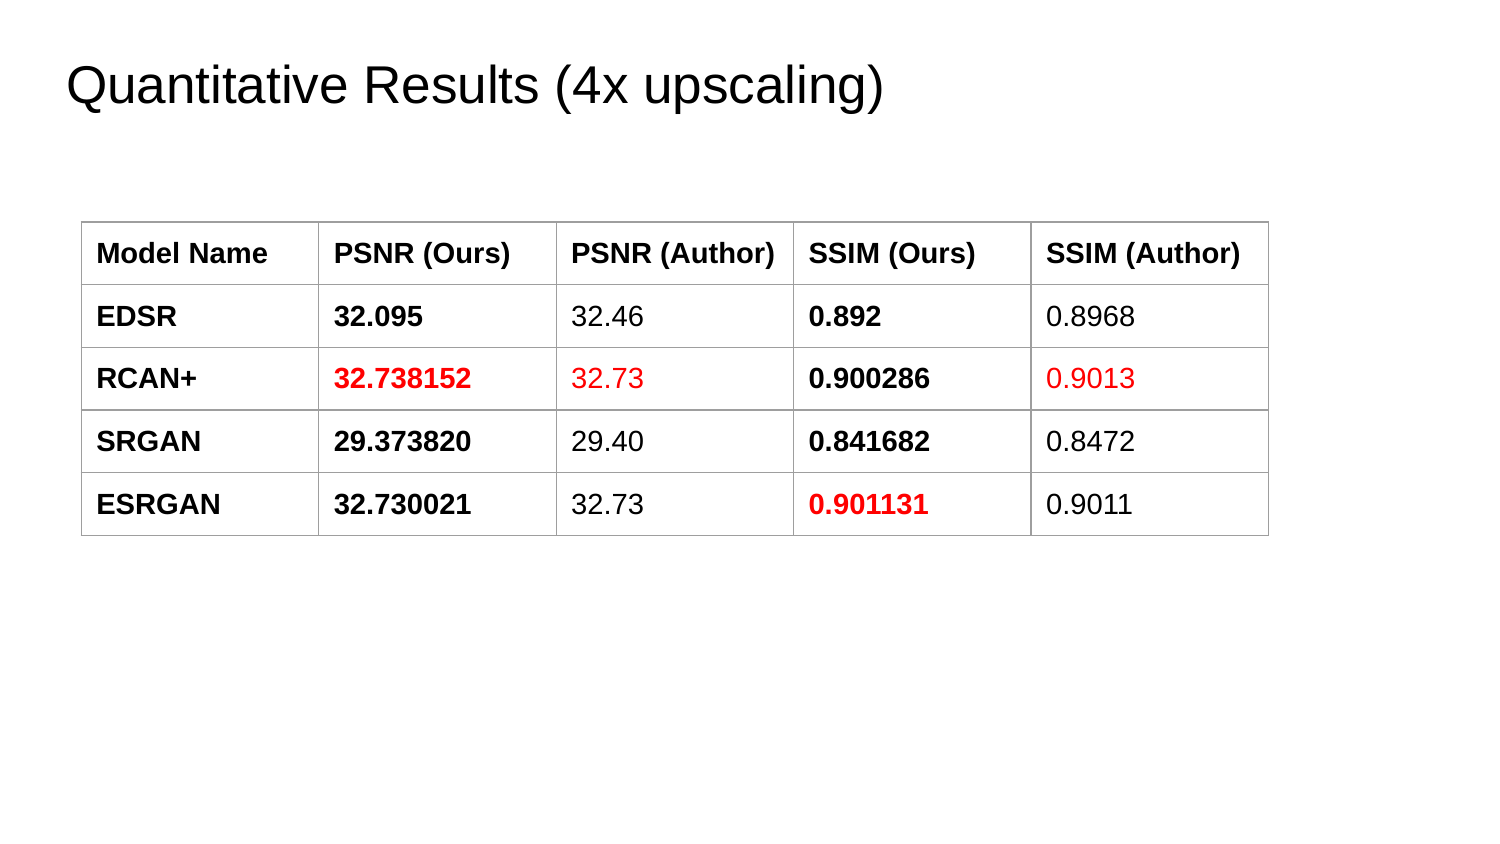

# Quantitative Results (4x upscaling)

| Model Name | PSNR (Ours) | PSNR (Author) | SSIM (Ours) | SSIM (Author) |
| --- | --- | --- | --- | --- |
| EDSR | 32.095 | 32.46 | 0.892 | 0.8968 |
| RCAN+ | 32.738152 | 32.73 | 0.900286 | 0.9013 |
| SRGAN | 29.373820 | 29.40 | 0.841682 | 0.8472 |
| ESRGAN | 32.730021 | 32.73 | 0.901131 | 0.9011 |